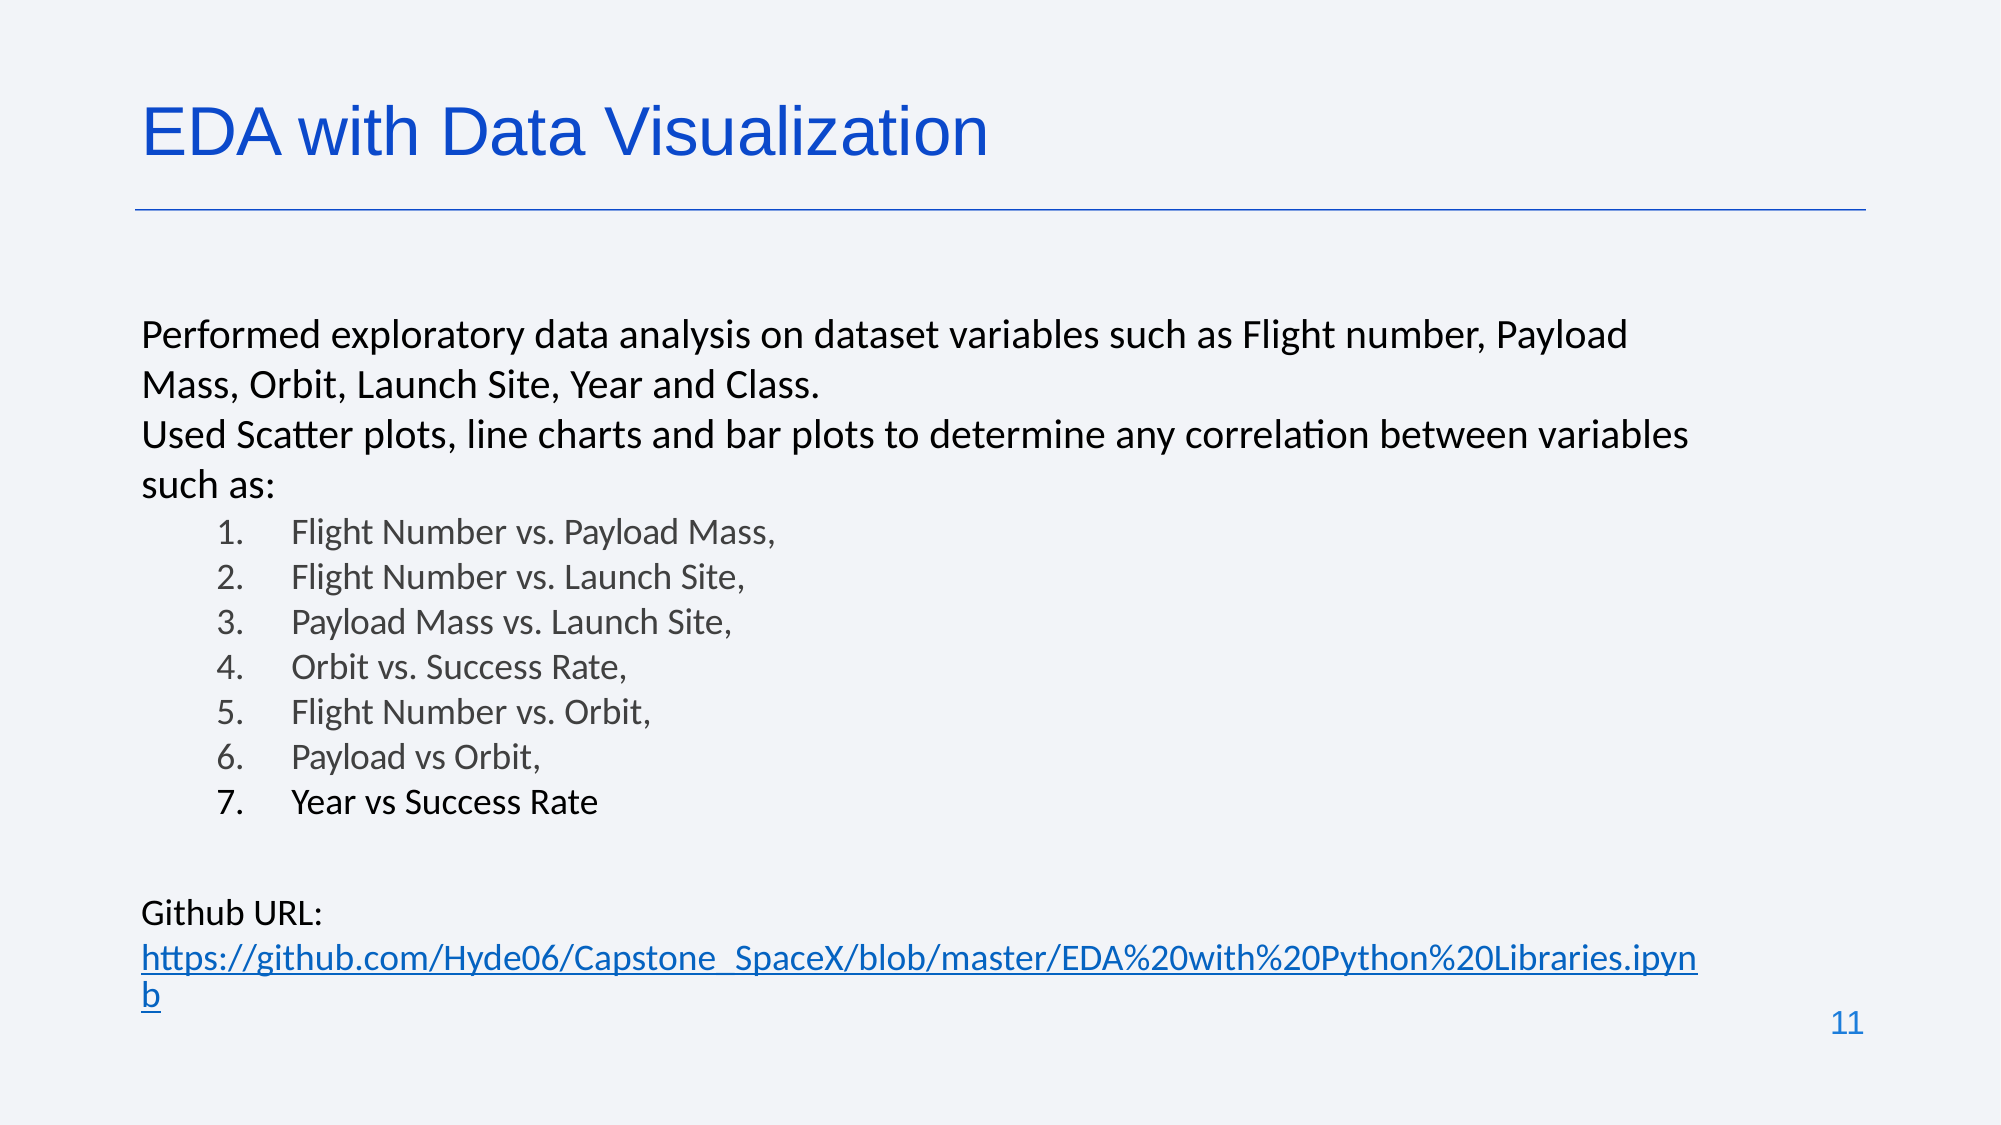

EDA with Data Visualization
Performed exploratory data analysis on dataset variables such as Flight number, Payload Mass, Orbit, Launch Site, Year and Class.
Used Scatter plots, line charts and bar plots to determine any correlation between variables such as:
Flight Number vs. Payload Mass,
Flight Number vs. Launch Site,
Payload Mass vs. Launch Site,
Orbit vs. Success Rate,
Flight Number vs. Orbit,
Payload vs Orbit,
Year vs Success Rate
Github URL:
https://github.com/Hyde06/Capstone_SpaceX/blob/master/EDA%20with%20Python%20Libraries.ipynb

11